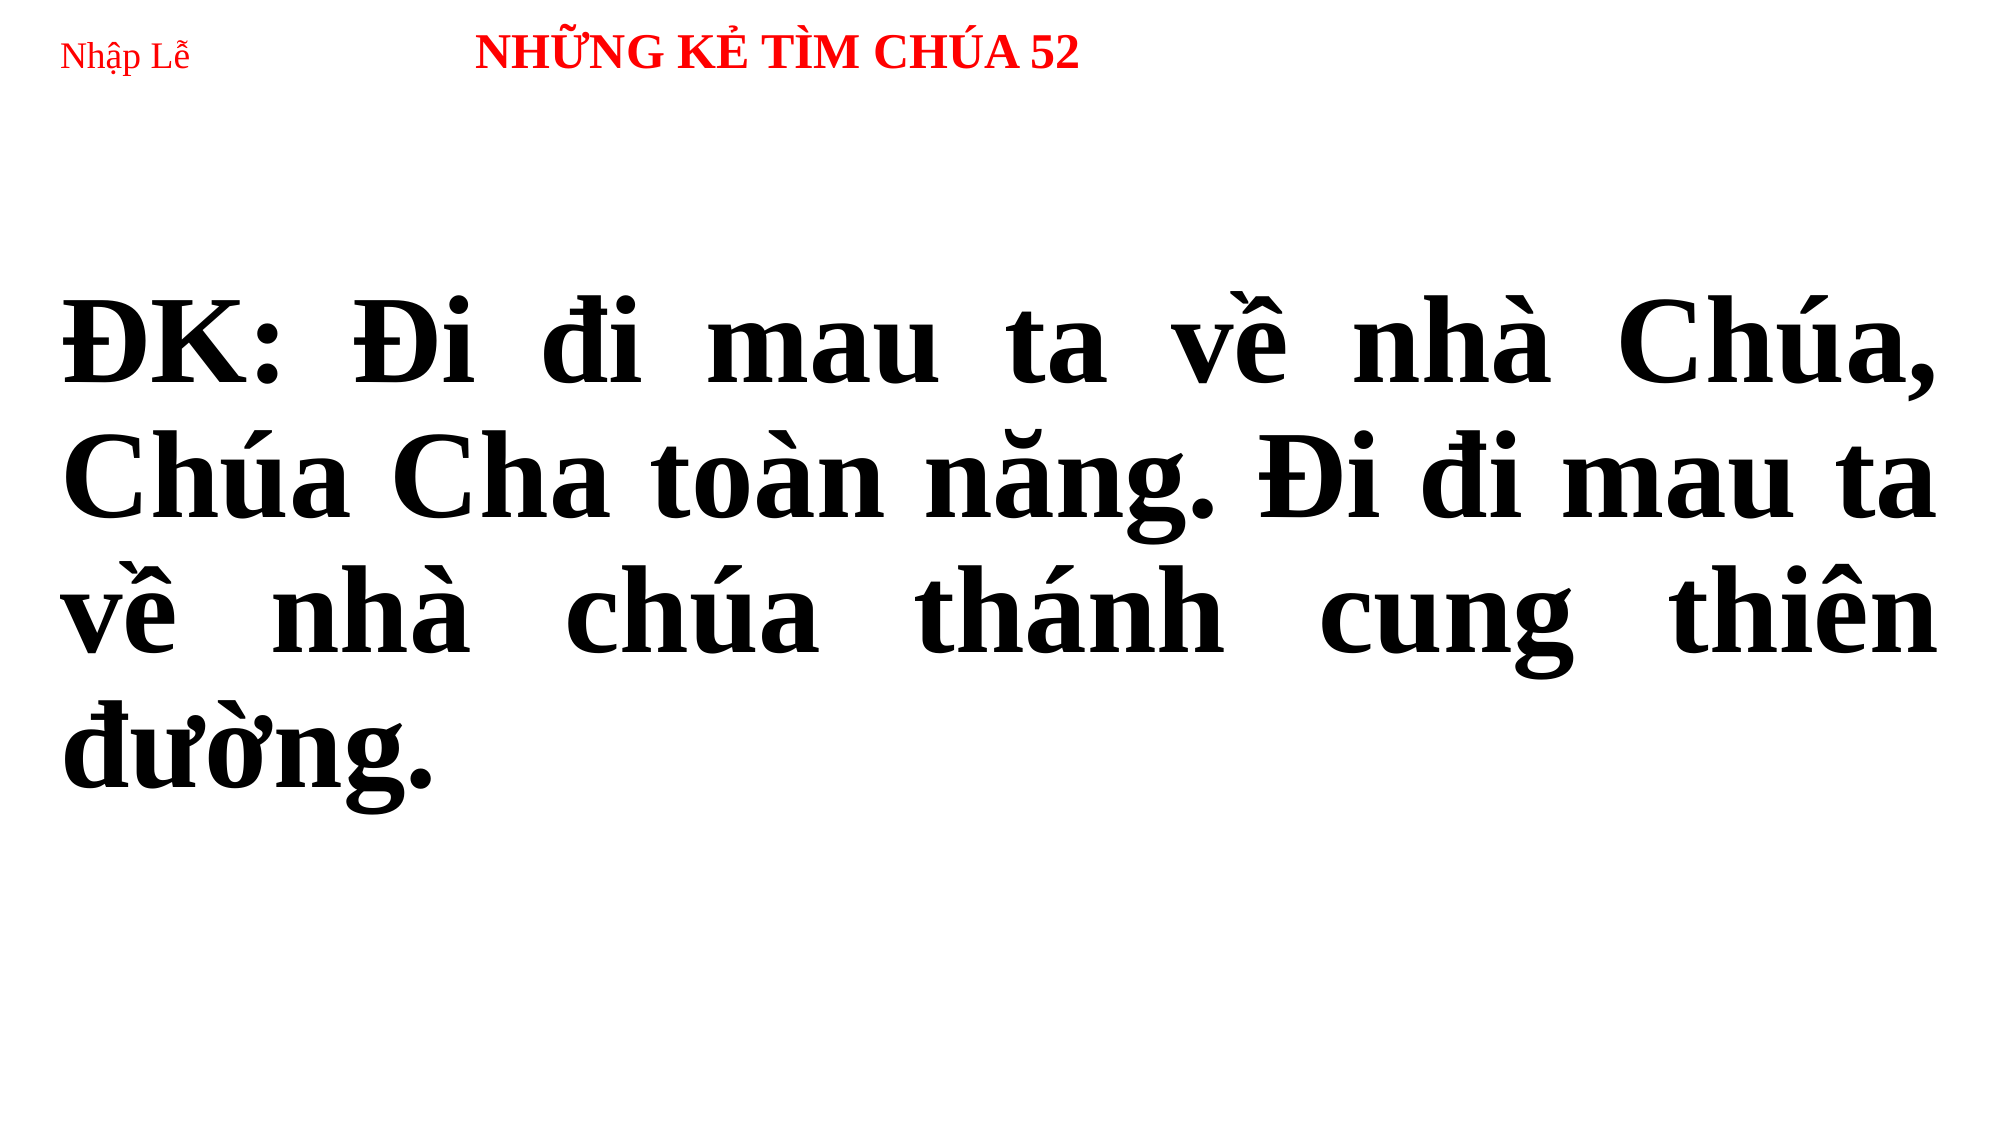

# Nhập Lễ                              NHỮNG KẺ TÌM CHÚA 52
ĐK: Đi đi mau ta về nhà Chúa, Chúa Cha toàn năng. Đi đi mau ta về nhà chúa thánh cung thiên đường.